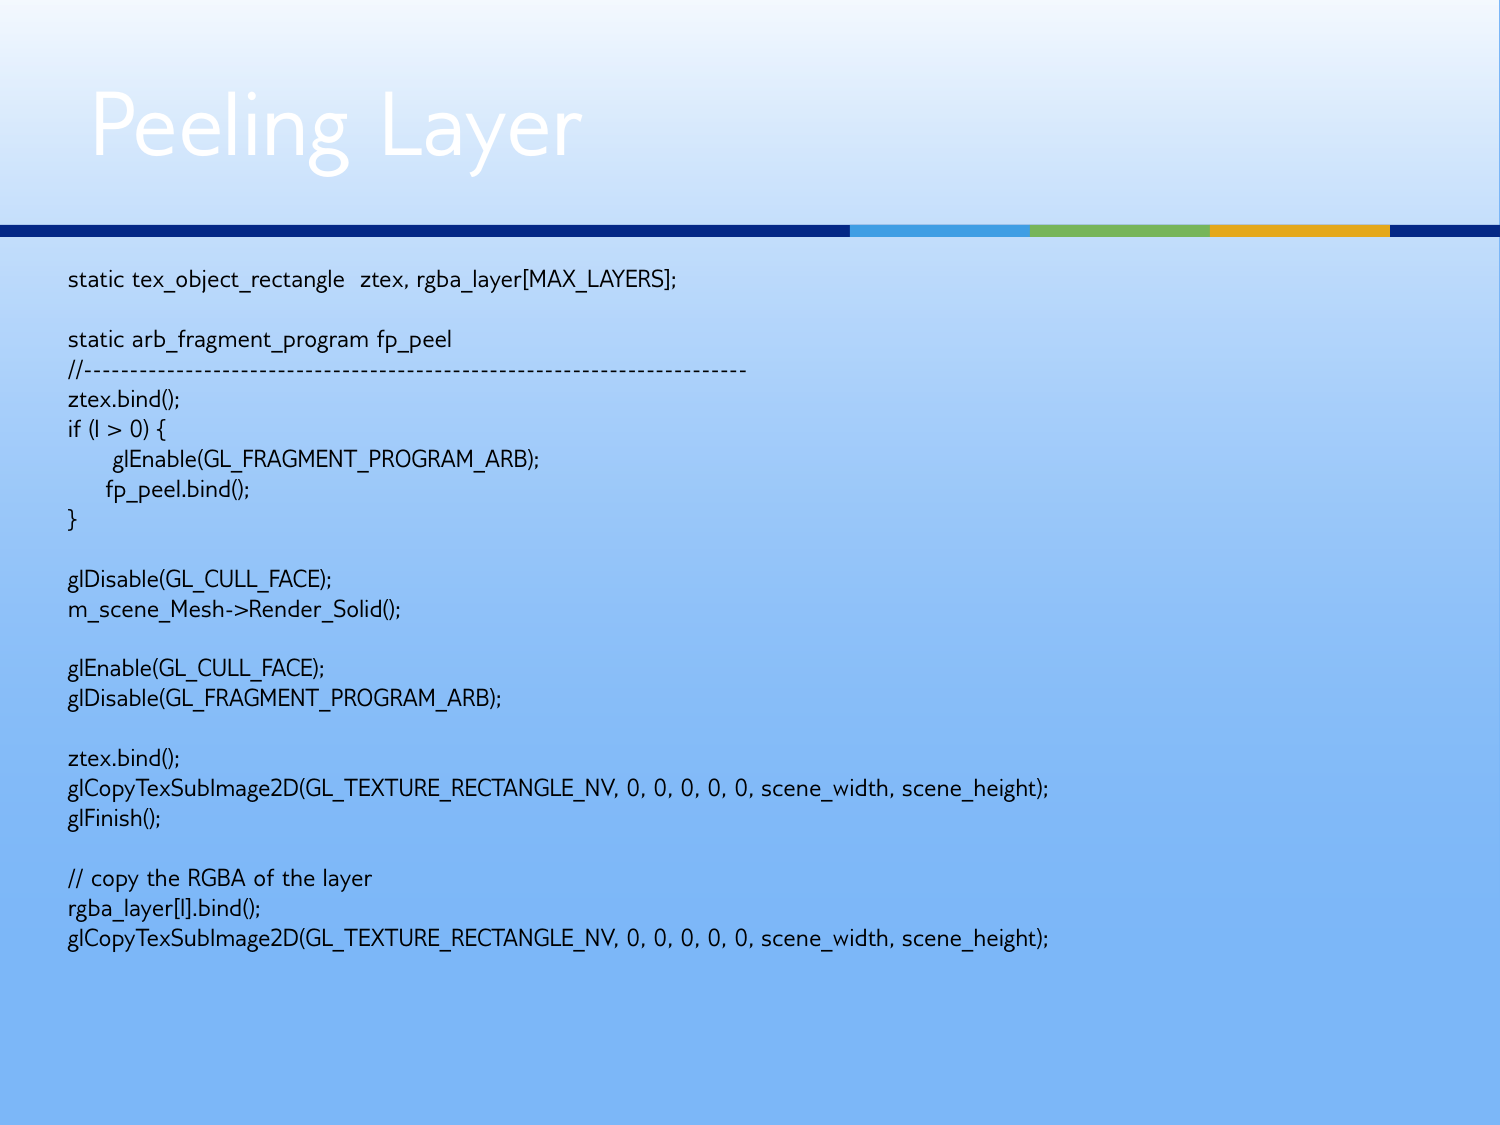

# Peeling Layer
static tex_object_rectangle  ztex, rgba_layer[MAX_LAYERS];

static arb_fragment_program fp_peel
//------------------------------------------------------------------------
ztex.bind();
if (l > 0) {
      glEnable(GL_FRAGMENT_PROGRAM_ARB);
     fp_peel.bind();
}

glDisable(GL_CULL_FACE);
m_scene_Mesh->Render_Solid();

glEnable(GL_CULL_FACE);
glDisable(GL_FRAGMENT_PROGRAM_ARB);

ztex.bind();
glCopyTexSubImage2D(GL_TEXTURE_RECTANGLE_NV, 0, 0, 0, 0, 0, scene_width, scene_height);
glFinish();

// copy the RGBA of the layer
rgba_layer[l].bind();
glCopyTexSubImage2D(GL_TEXTURE_RECTANGLE_NV, 0, 0, 0, 0, 0, scene_width, scene_height);